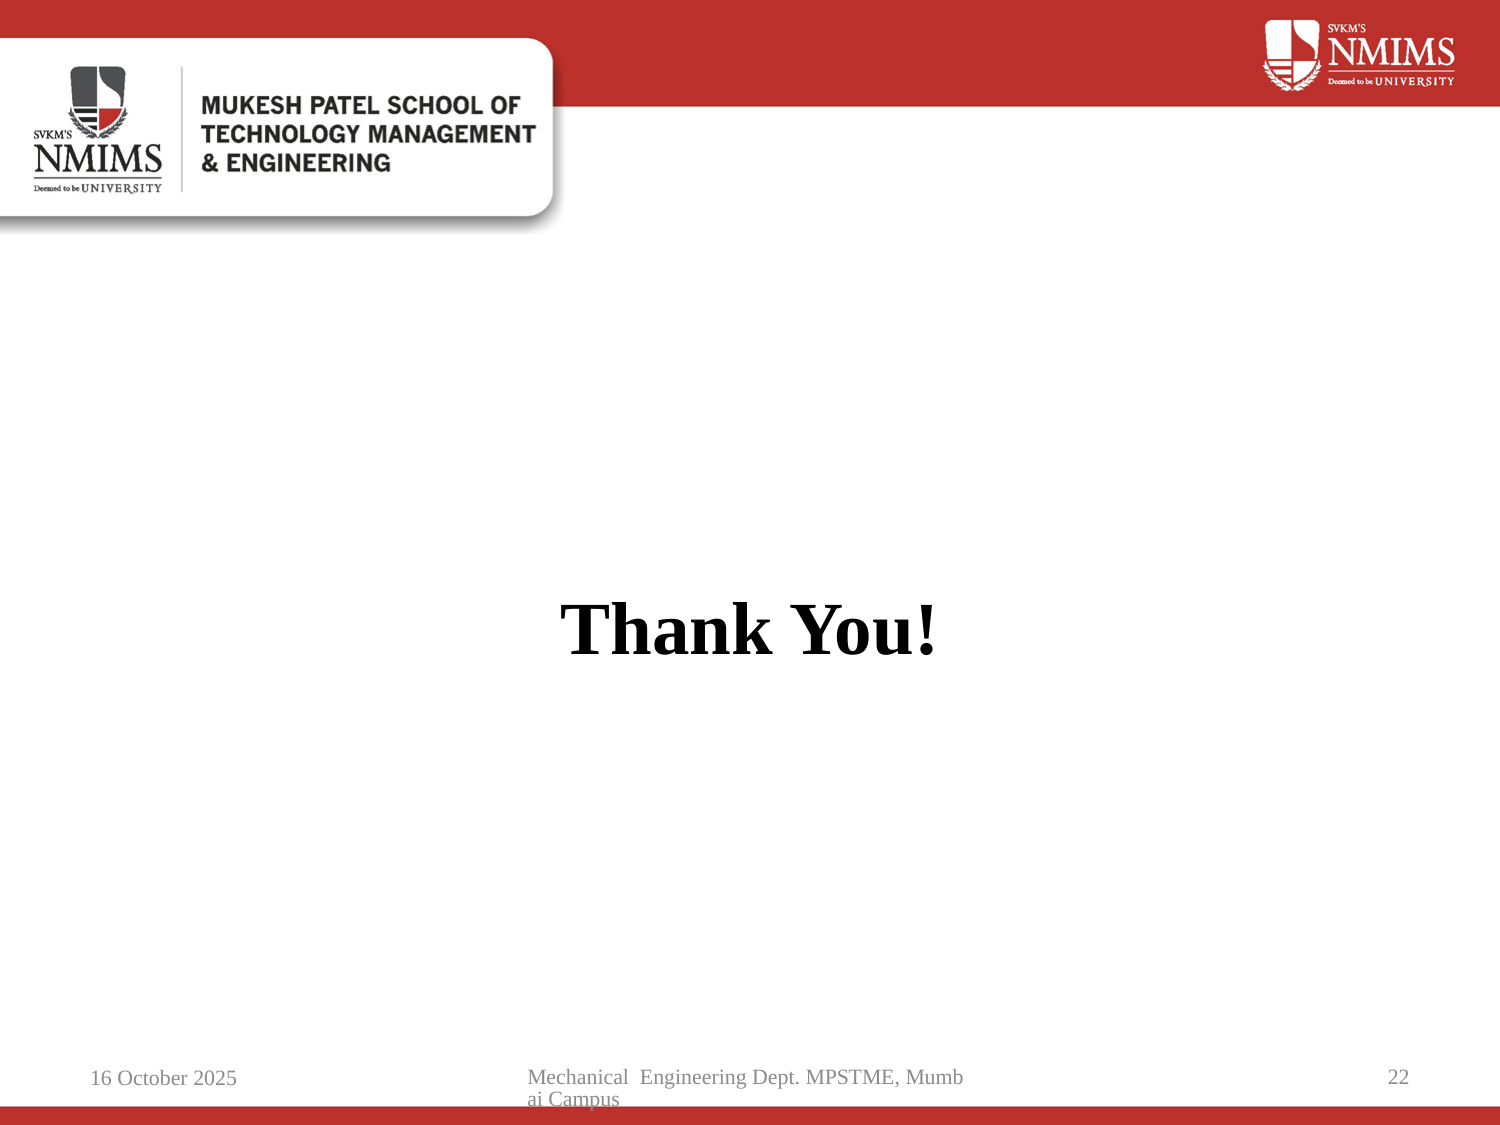

# Thank You!
Mechanical  Engineering Dept. MPSTME, Mumbai Campus
22
16 October 2025